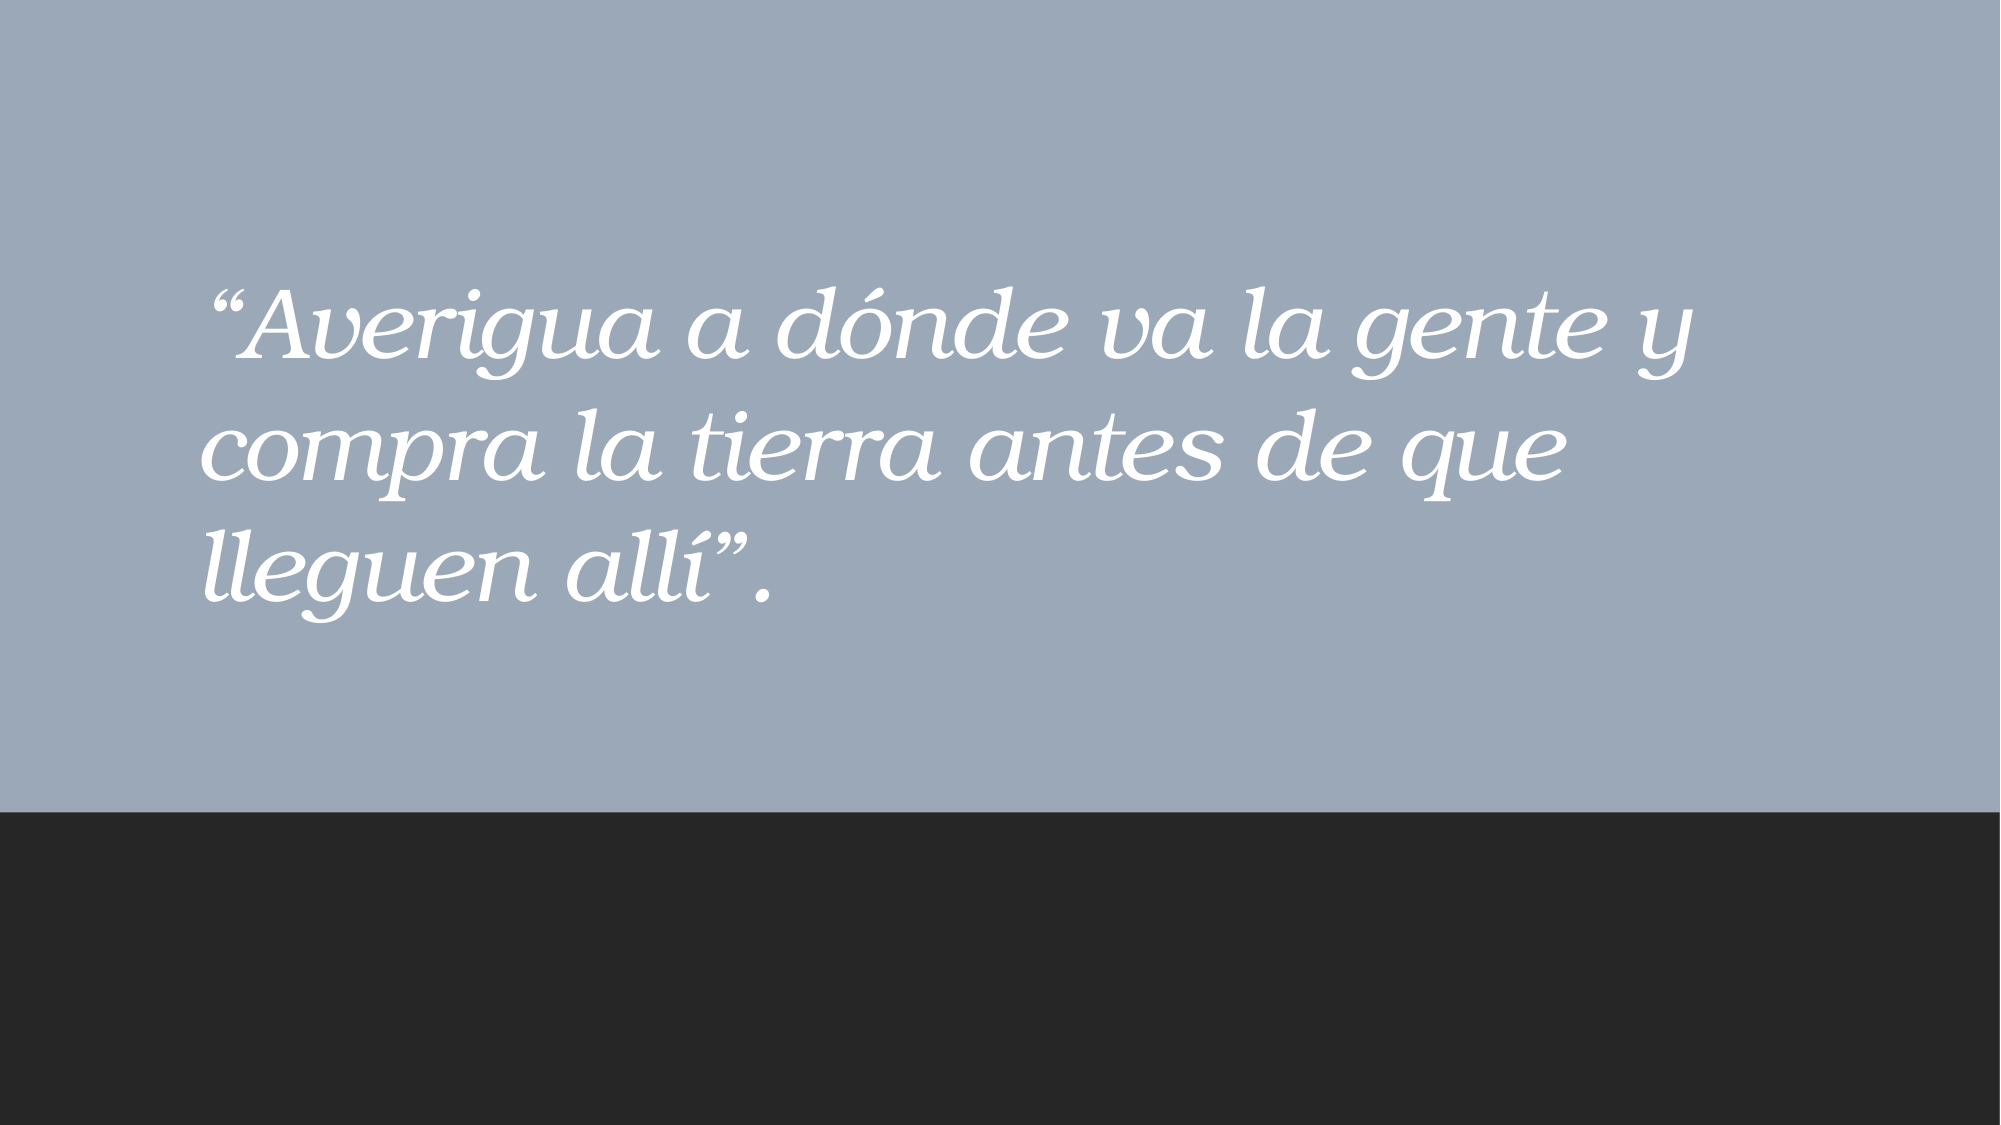

# “Averigua a dónde va la gente y compra la tierra antes de que lleguen allí”.